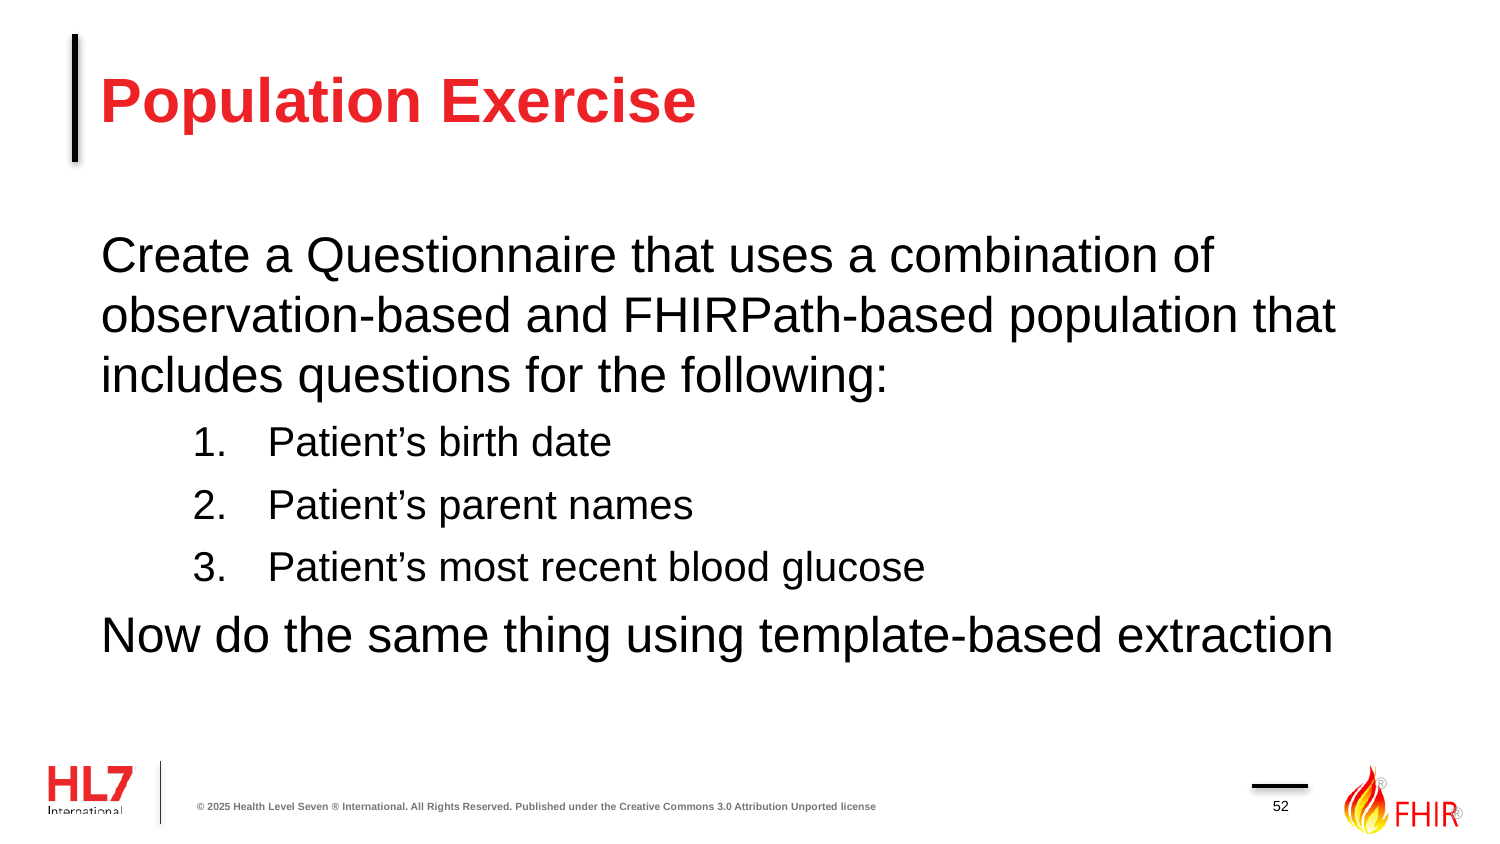

# Population Exercise
Create a Questionnaire that uses a combination of observation-based and FHIRPath-based population that includes questions for the following:
Patient’s birth date
Patient’s parent names
Patient’s most recent blood glucose
Now do the same thing using template-based extraction
52
© 2025 Health Level Seven ® International. All Rights Reserved. Published under the Creative Commons 3.0 Attribution Unported license